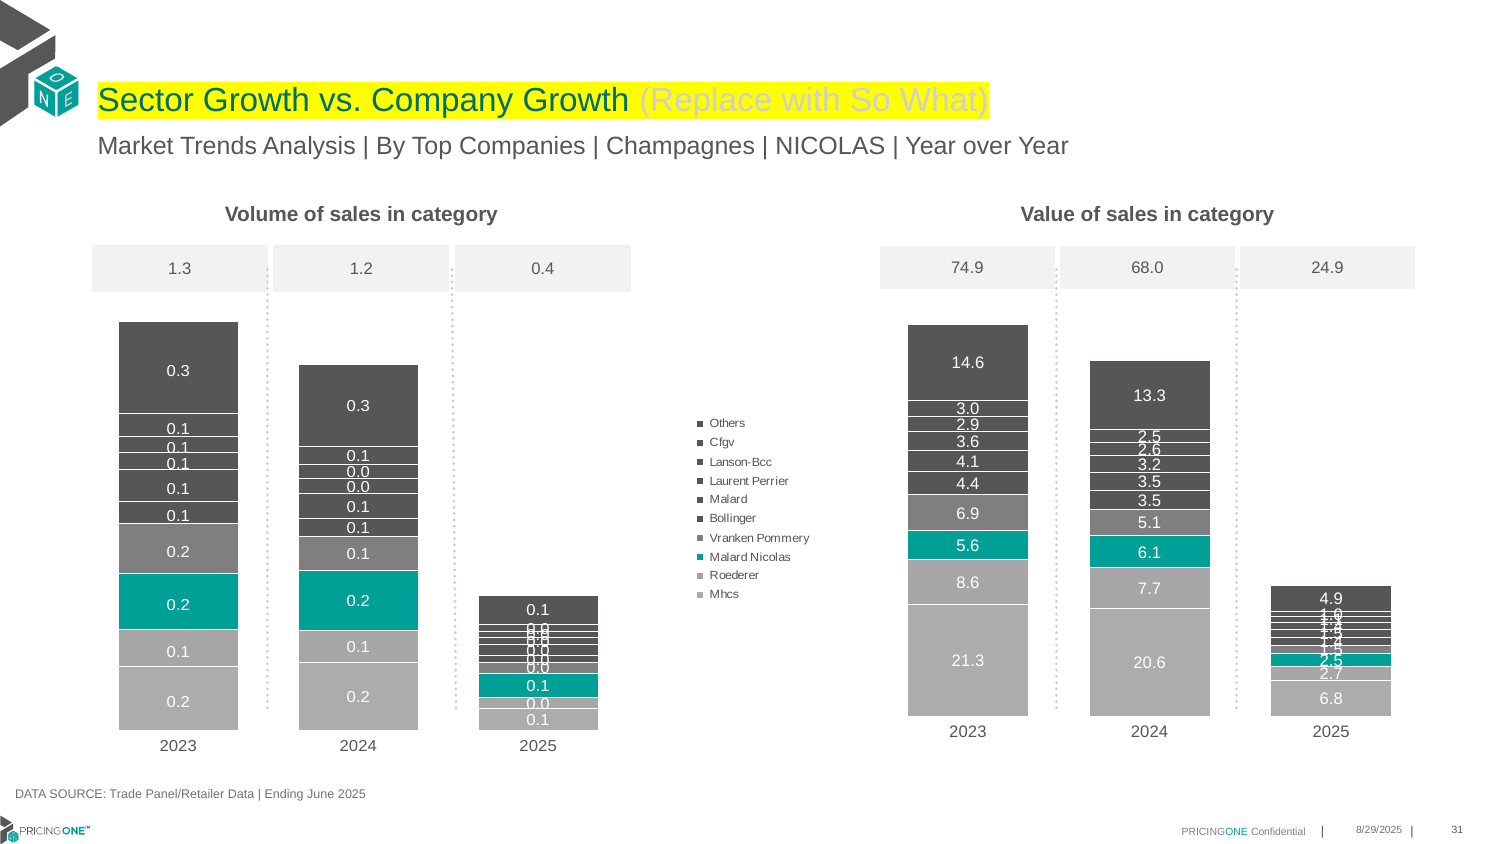

# Sector Growth vs. Company Growth (Replace with So What)
Market Trends Analysis | By Top Companies | Champagnes | NICOLAS | Year over Year
| Value of sales in category |  |  |
| --- | --- | --- |
| 74.9 | 68.0 | 24.9 |
| Volume of sales in category |  |  |
| --- | --- | --- |
| 1.3 | 1.2 | 0.4 |

### Chart

| Category | Mhcs | Roederer | Malard Nicolas | Vranken Pommery | Bollinger | Malard | Laurent Perrier | Lanson-Bcc | Cfgv | Others |
|---|---|---|---|---|---|---|---|---|---|---|
| 2023 | 21.273827 | 8.550667 | 5.560551 | 6.900121 | 4.354925 | 4.097767 | 3.62423 | 2.93471 | 2.973332 | 14.593713 |
| 2024 | 20.630972 | 7.681794 | 6.094717 | 5.144706 | 3.530193 | 3.459022 | 3.15558 | 2.589655 | 2.4674 | 13.280345 |
| 2025 | 6.752497 | 2.749944 | 2.524608 | 1.533324 | 1.417282 | 1.504612 | 1.426501 | 1.072746 | 1.037951 | 4.864495 |

### Chart

| Category | Mhcs | Roederer | Malard Nicolas | Vranken Pommery | Bollinger | Malard | Laurent Perrier | Lanson-Bcc | Cfgv | Others |
|---|---|---|---|---|---|---|---|---|---|---|
| 2023 | 0.206754 | 0.119474 | 0.18146 | 0.160803 | 0.072229 | 0.103372 | 0.053827 | 0.05104 | 0.073836 | 0.297972 |
| 2024 | 0.219352 | 0.105868 | 0.191707 | 0.110259 | 0.056505 | 0.082349 | 0.04761 | 0.045228 | 0.05822 | 0.264347 |
| 2025 | 0.07107 | 0.035857 | 0.079197 | 0.033672 | 0.021915 | 0.035712 | 0.022788 | 0.01903 | 0.024061 | 0.093389 |
DATA SOURCE: Trade Panel/Retailer Data | Ending June 2025

8/29/2025
31